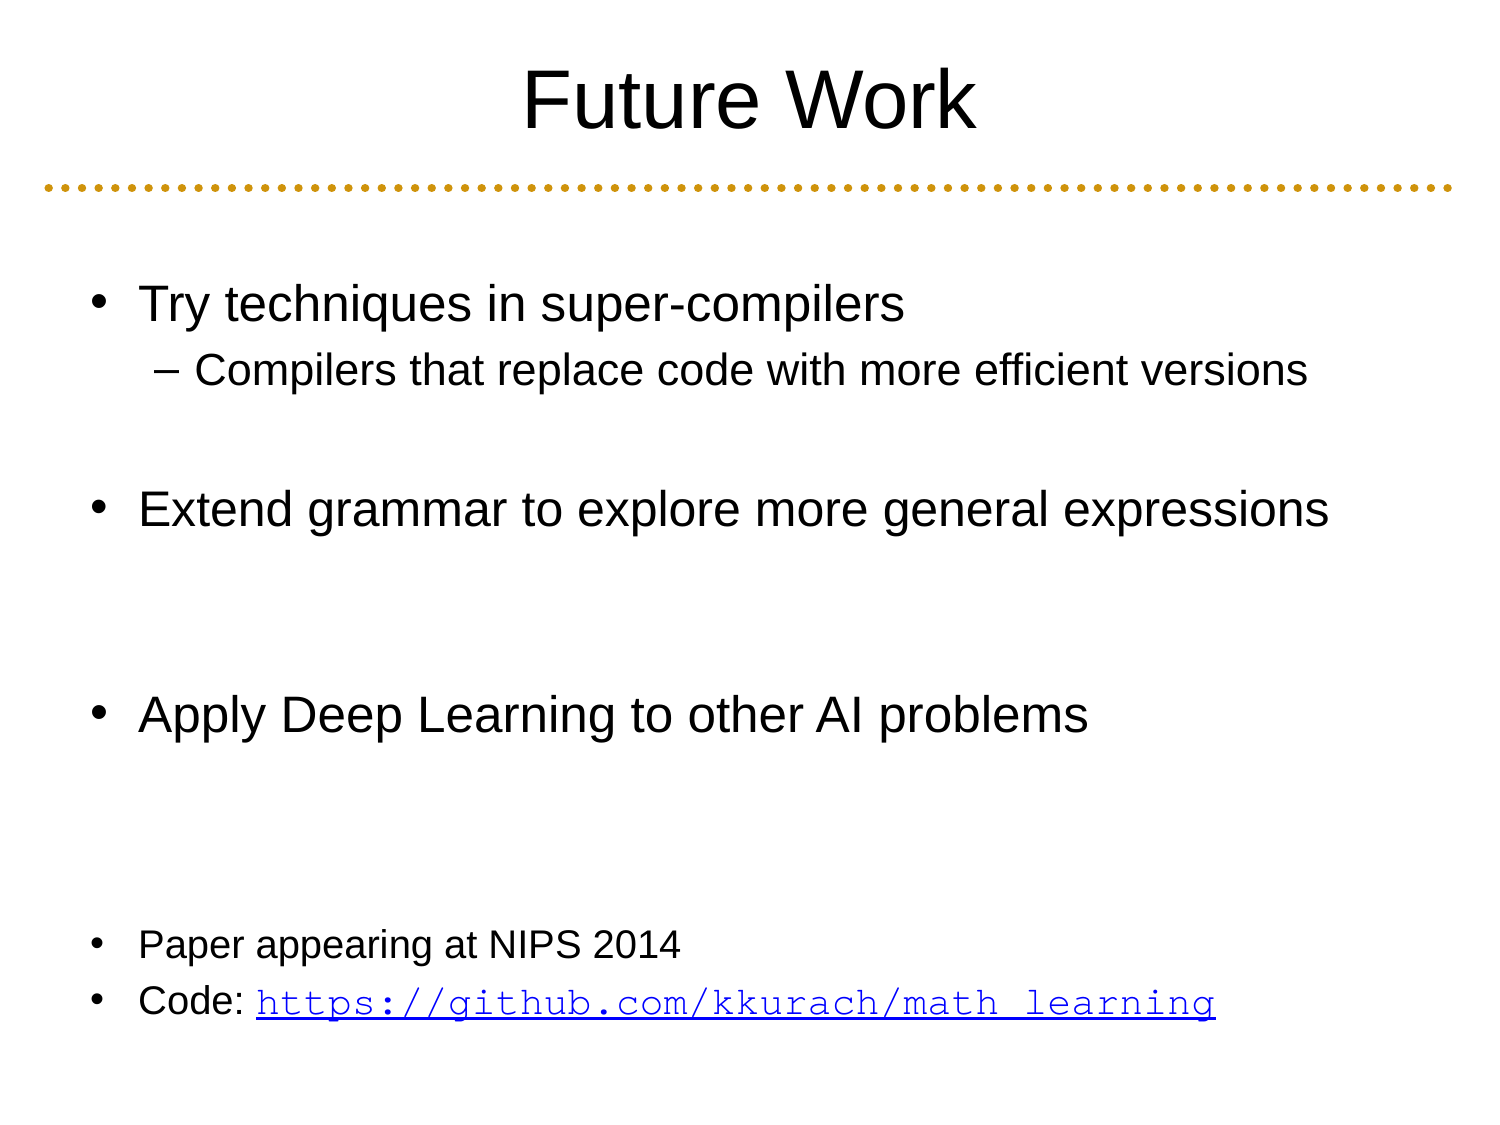

# Future Work
Try techniques in super-compilers
Compilers that replace code with more efficient versions

Extend grammar to explore more general expressions

Apply Deep Learning to other AI problems

Paper appearing at NIPS 2014
Code: https://github.com/kkurach/math_learning